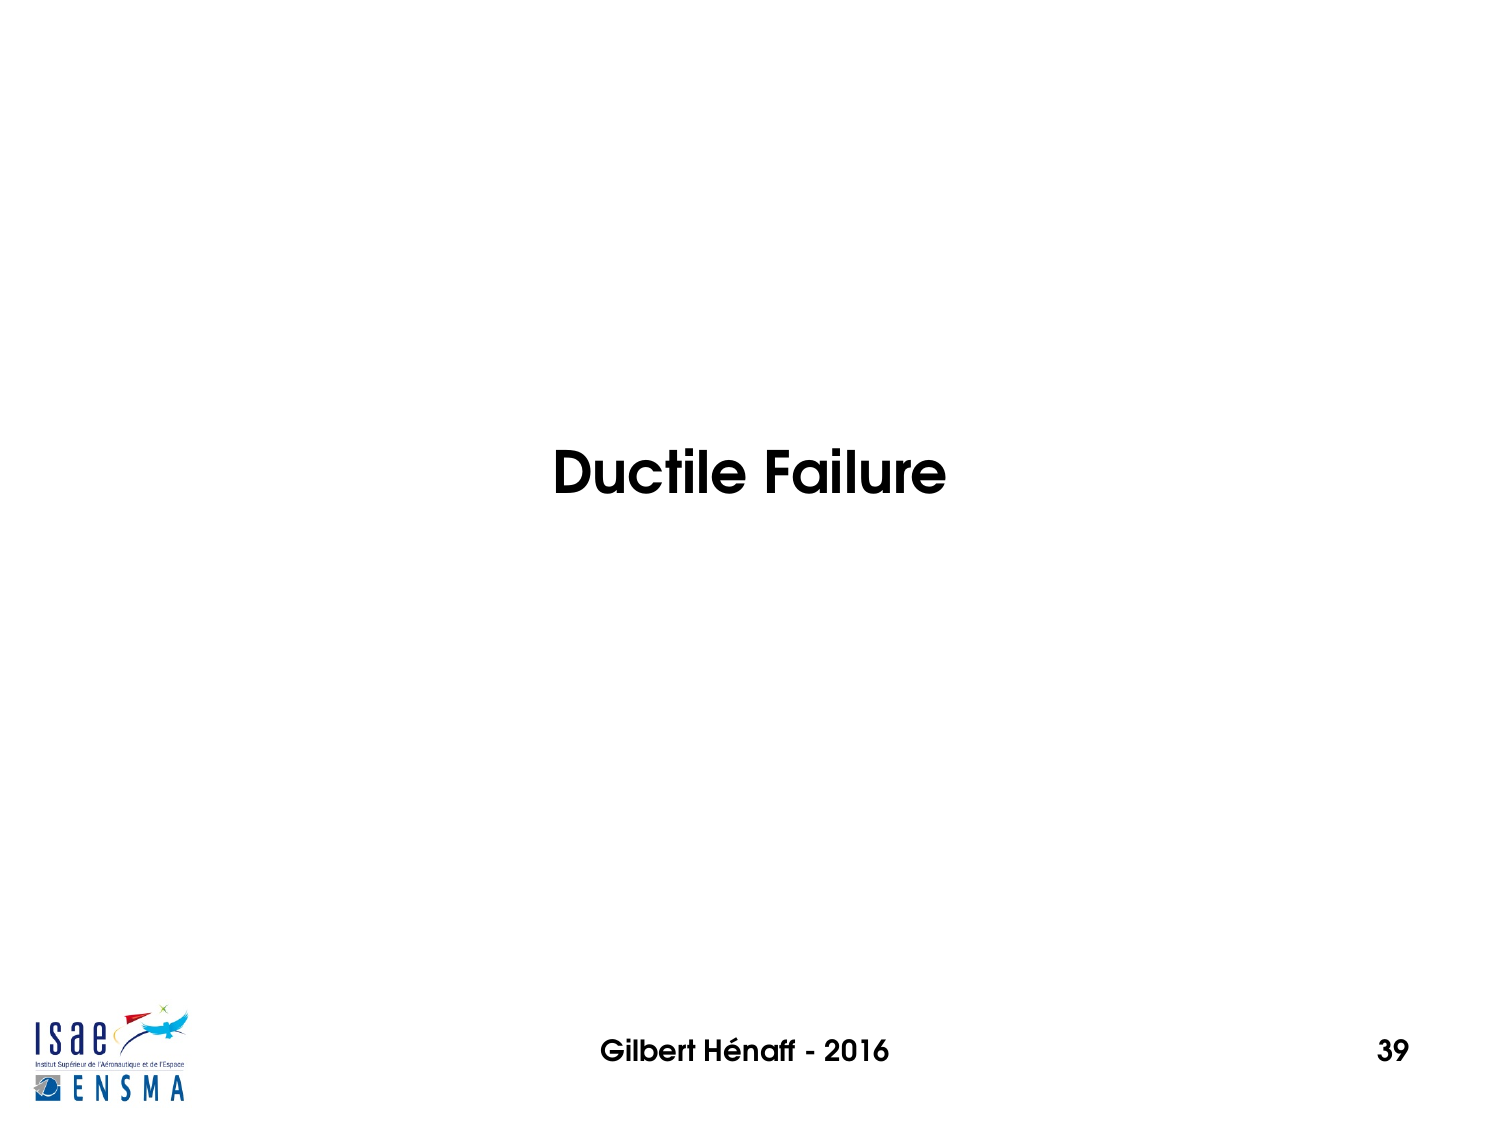

# Ductile Failure

Gilbert Hénaff - 2016
39